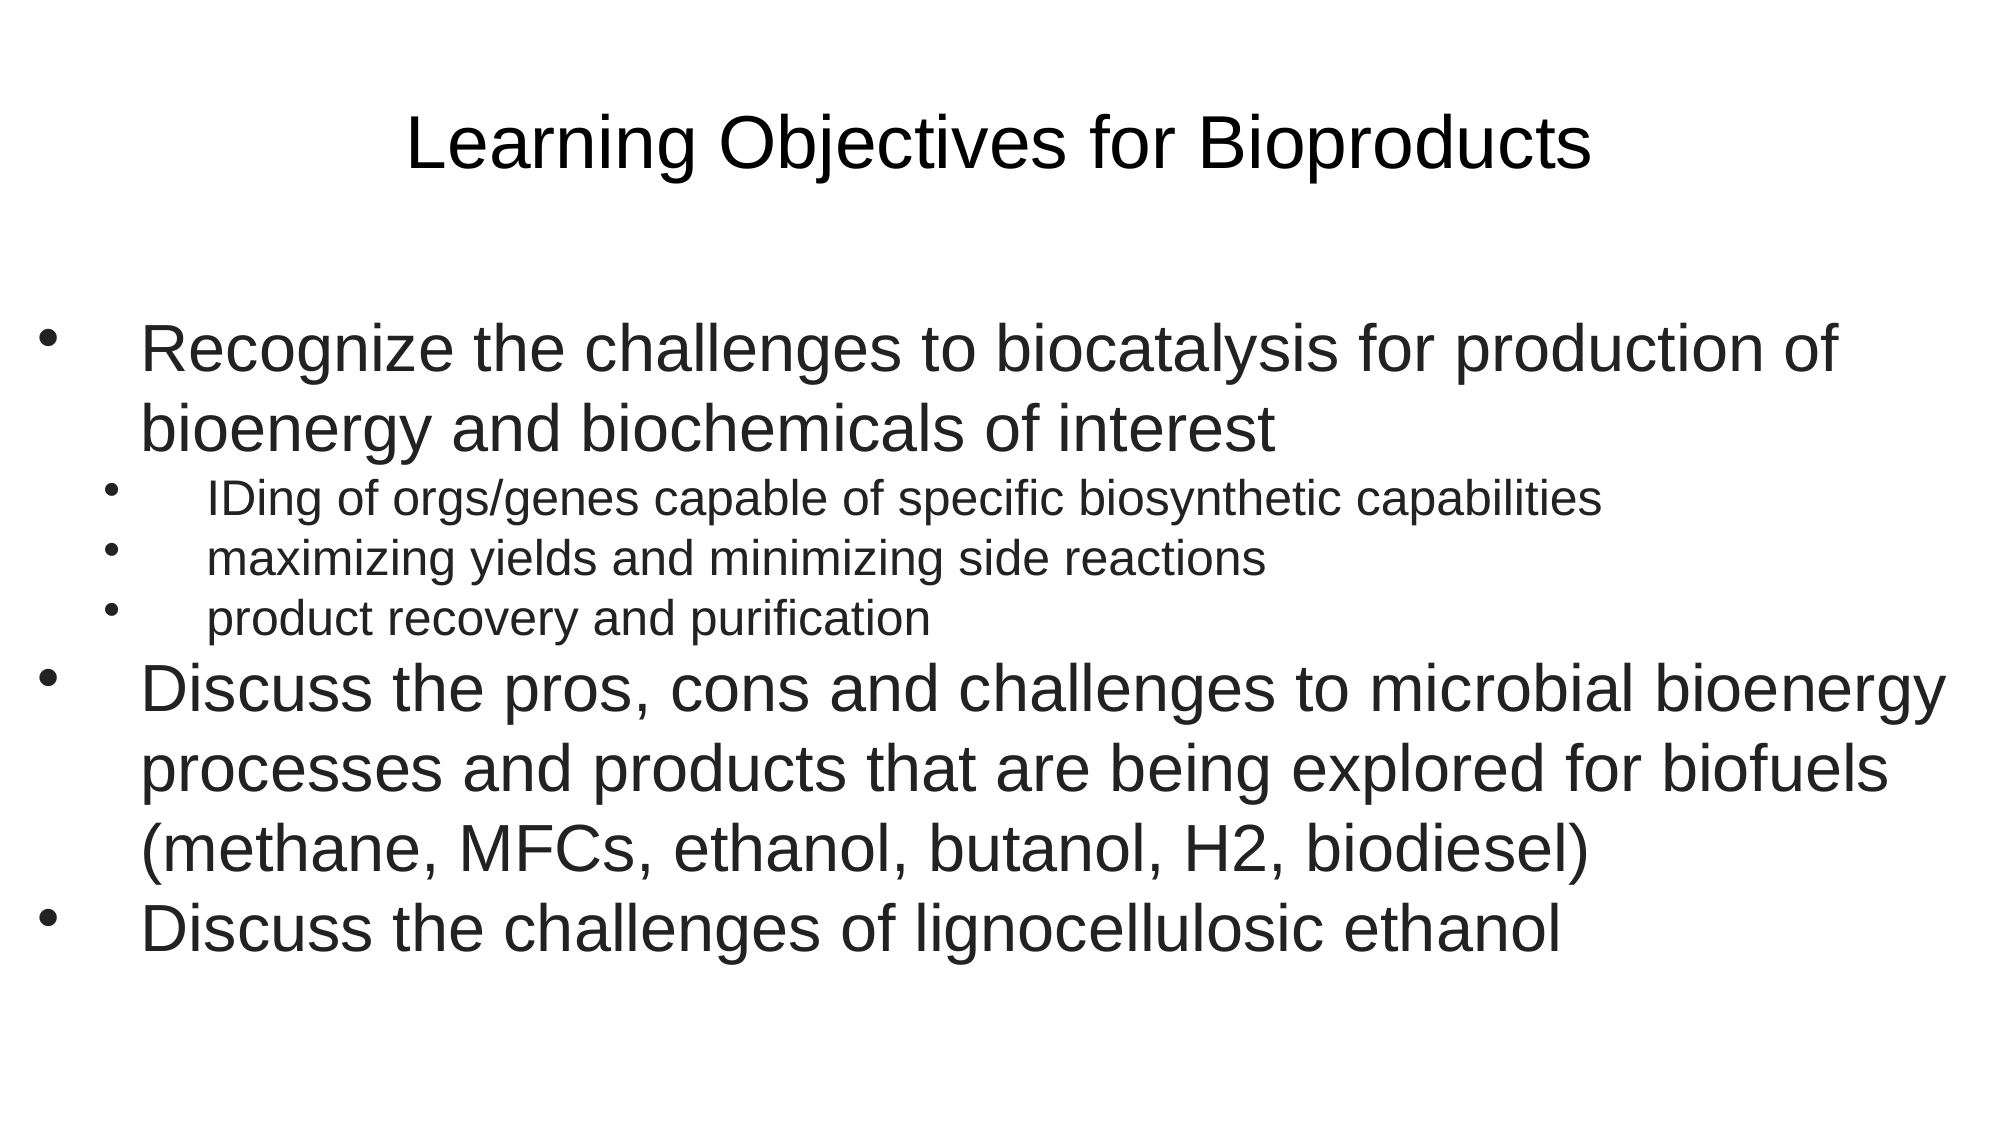

# Learning Objectives for Bioproducts

Recognize the challenges to biocatalysis for production of bioenergy and biochemicals of interest
IDing of orgs/genes capable of specific biosynthetic capabilities
maximizing yields and minimizing side reactions
product recovery and purification
Discuss the pros, cons and challenges to microbial bioenergy processes and products that are being explored for biofuels (methane, MFCs, ethanol, butanol, H2, biodiesel)
Discuss the challenges of lignocellulosic ethanol